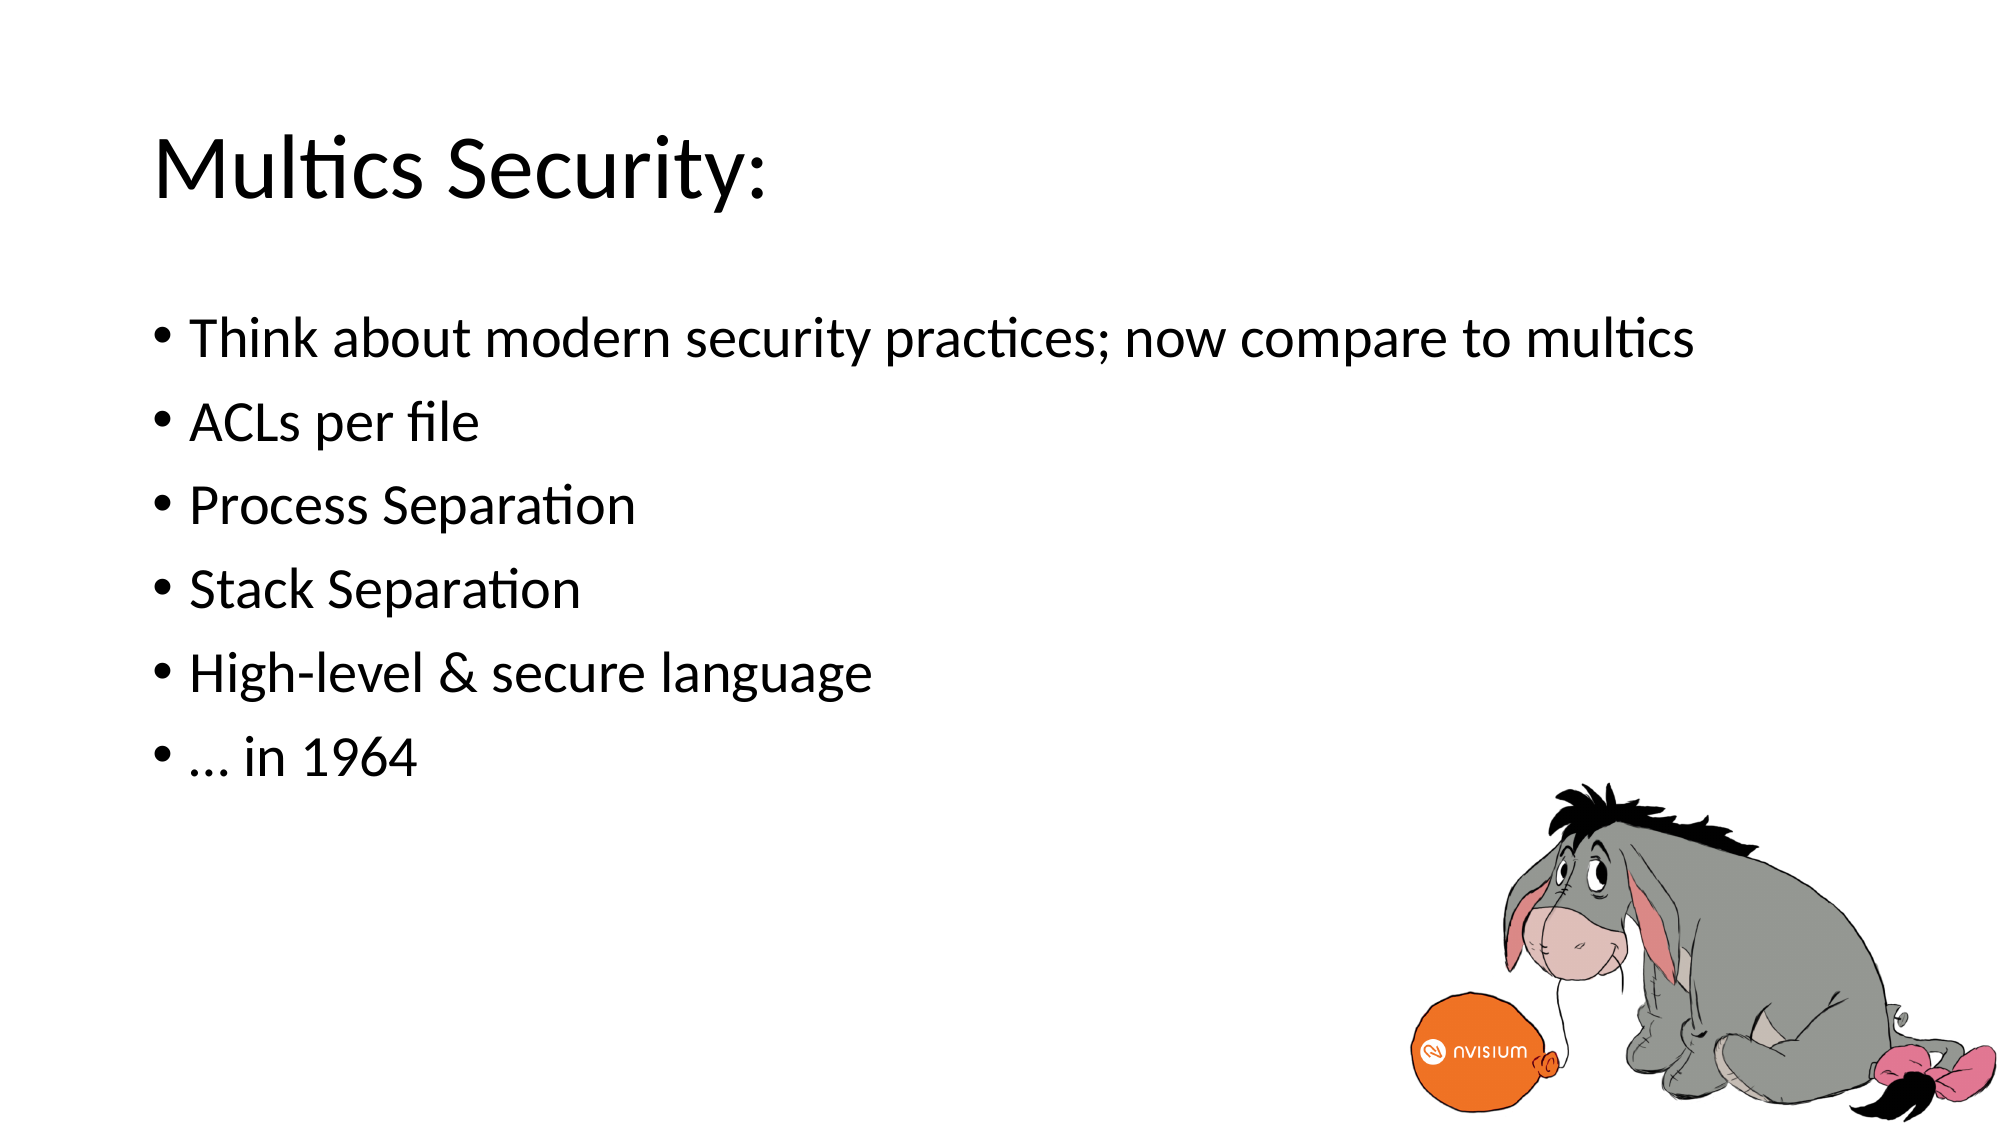

# Multics Security:
Think about modern security practices; now compare to multics
ACLs per file
Process Separation
Stack Separation
High-level & secure language
… in 1964